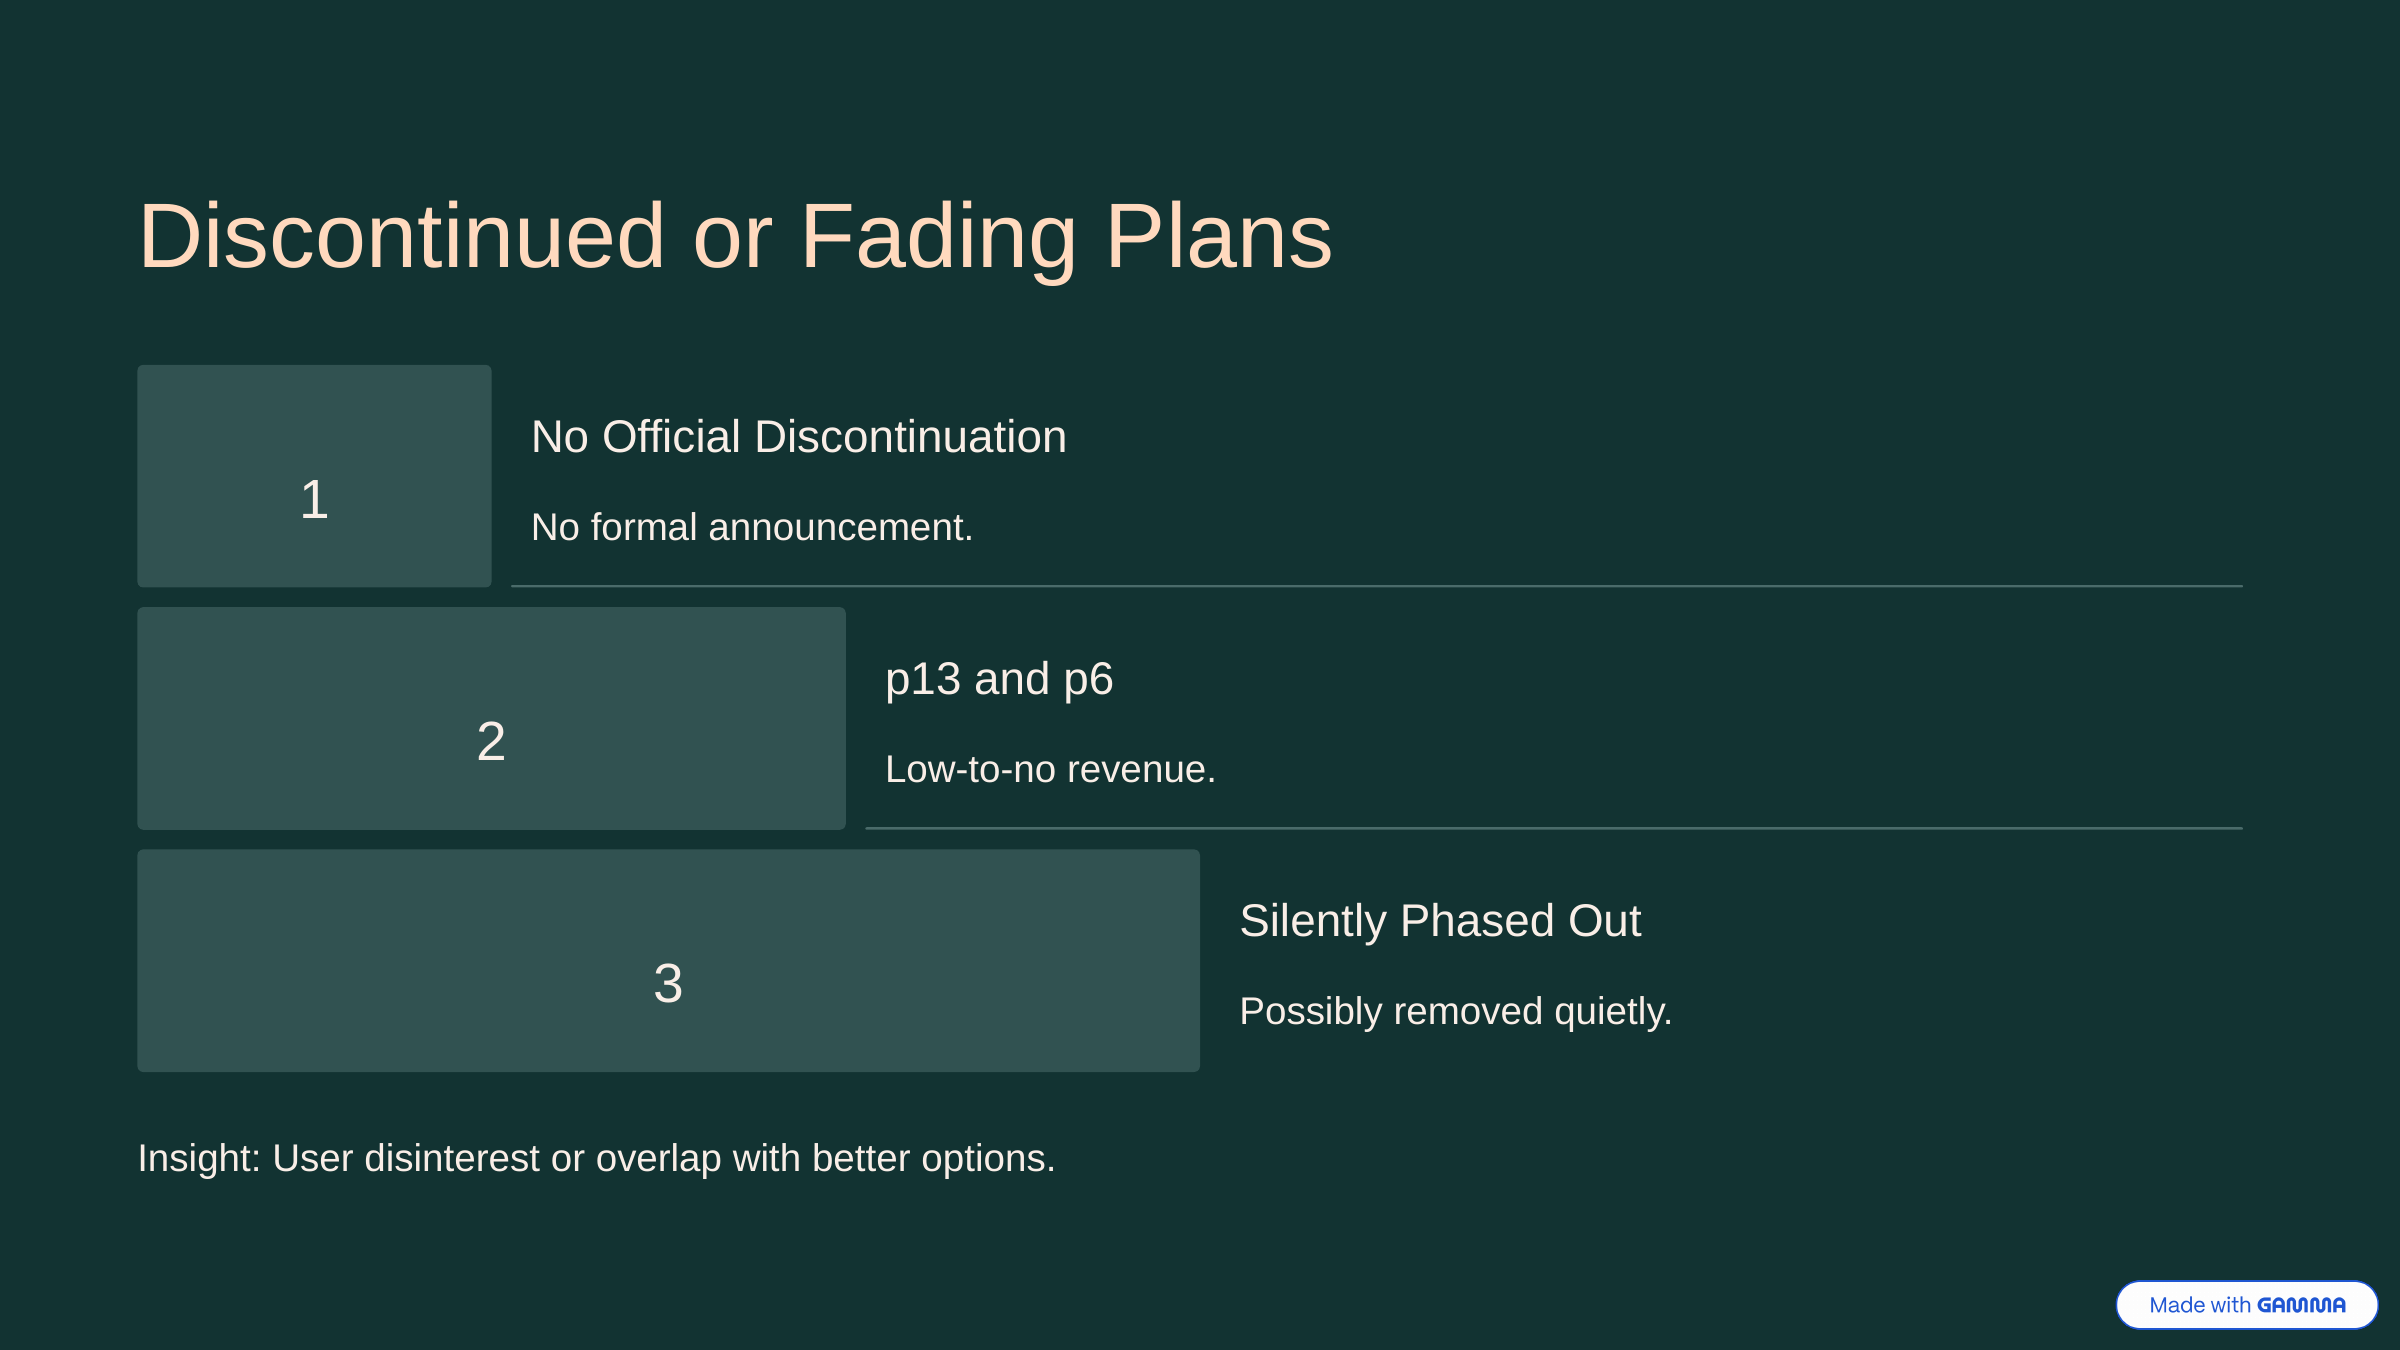

Discontinued or Fading Plans

No Official Discontinuation
1
No formal announcement.

p13 and p6
2
Low-to-no revenue.

Silently Phased Out
3
Possibly removed quietly.
Insight: User disinterest or overlap with better options.